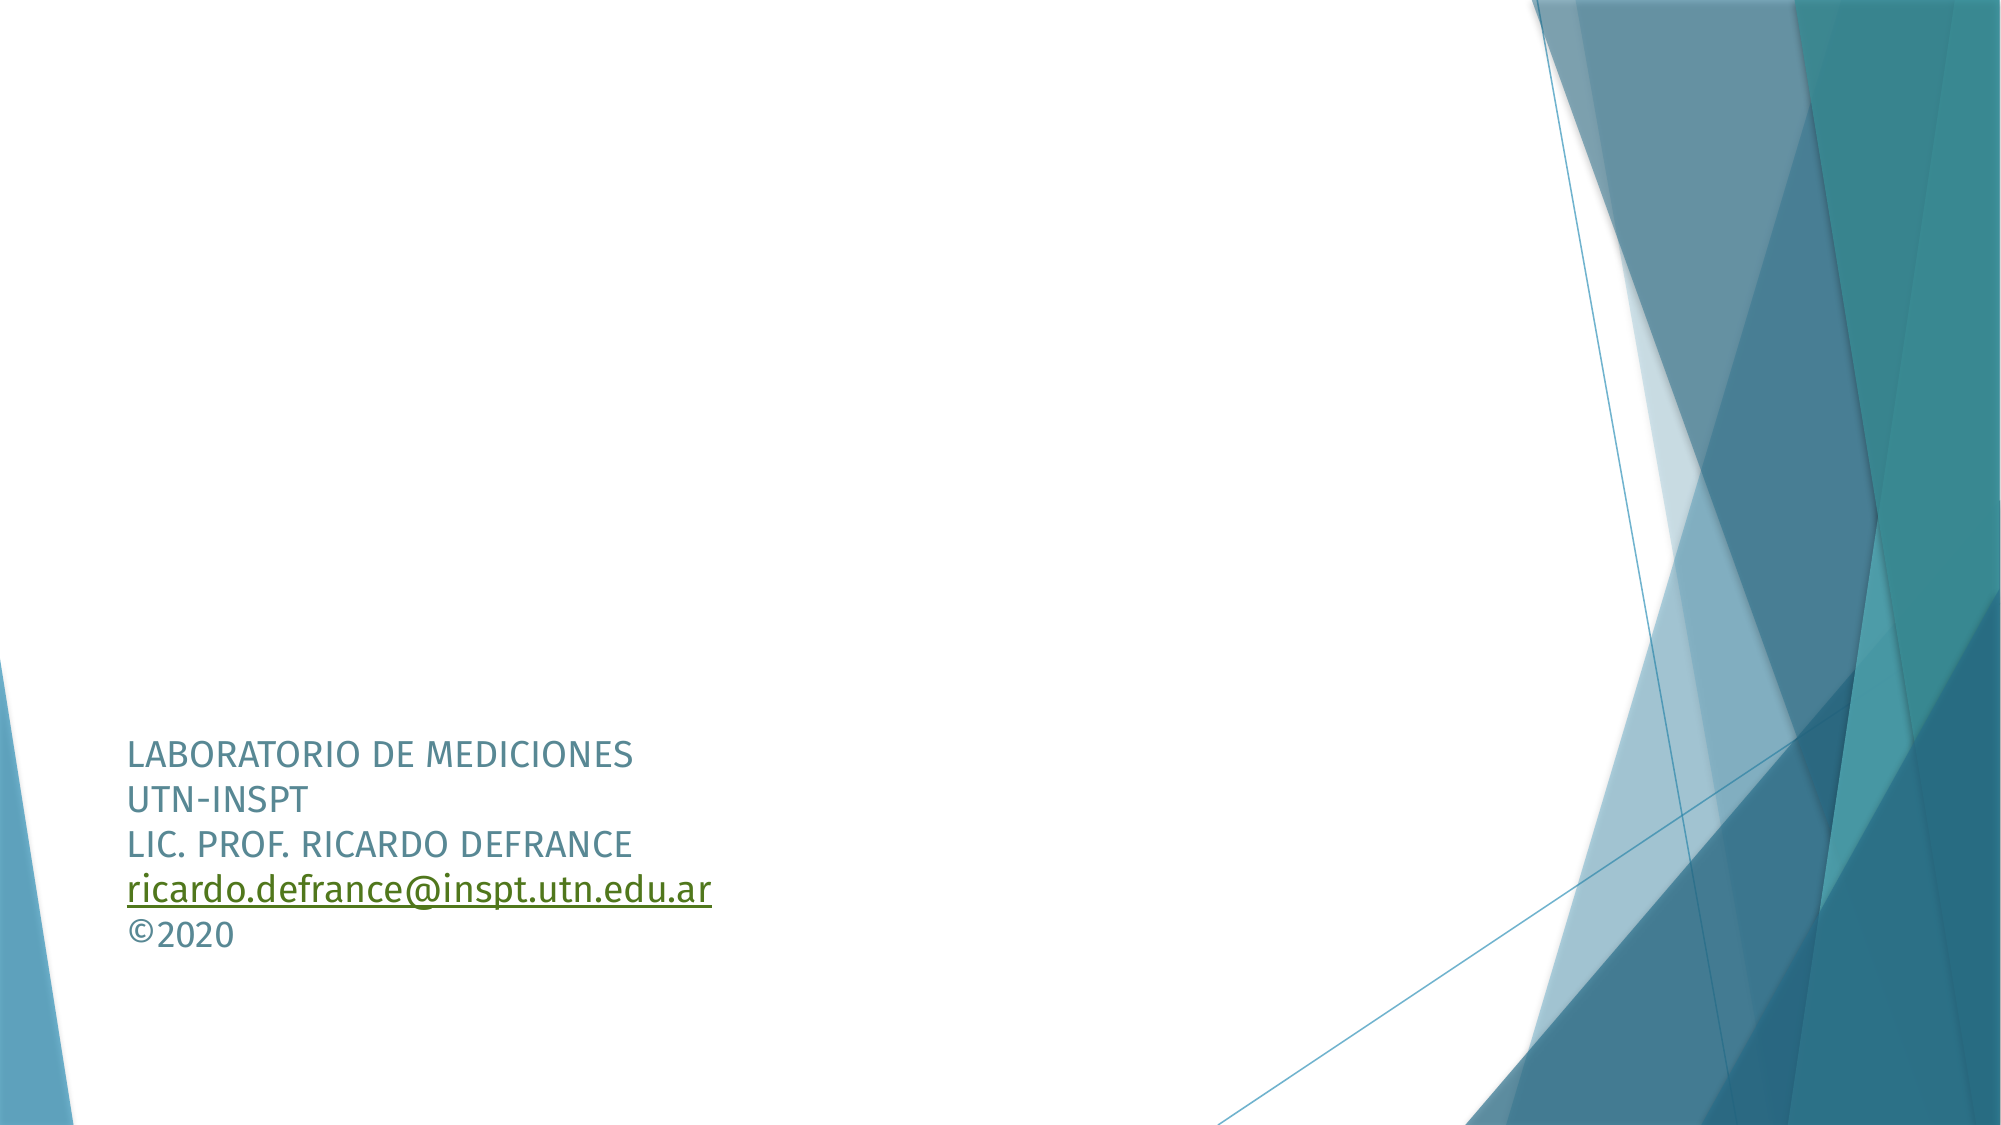

LABORATORIO DE MEDICIONES
UTN-INSPT
LIC. PROF. RICARDO DEFRANCE
ricardo.defrance@inspt.utn.edu.ar
©2020